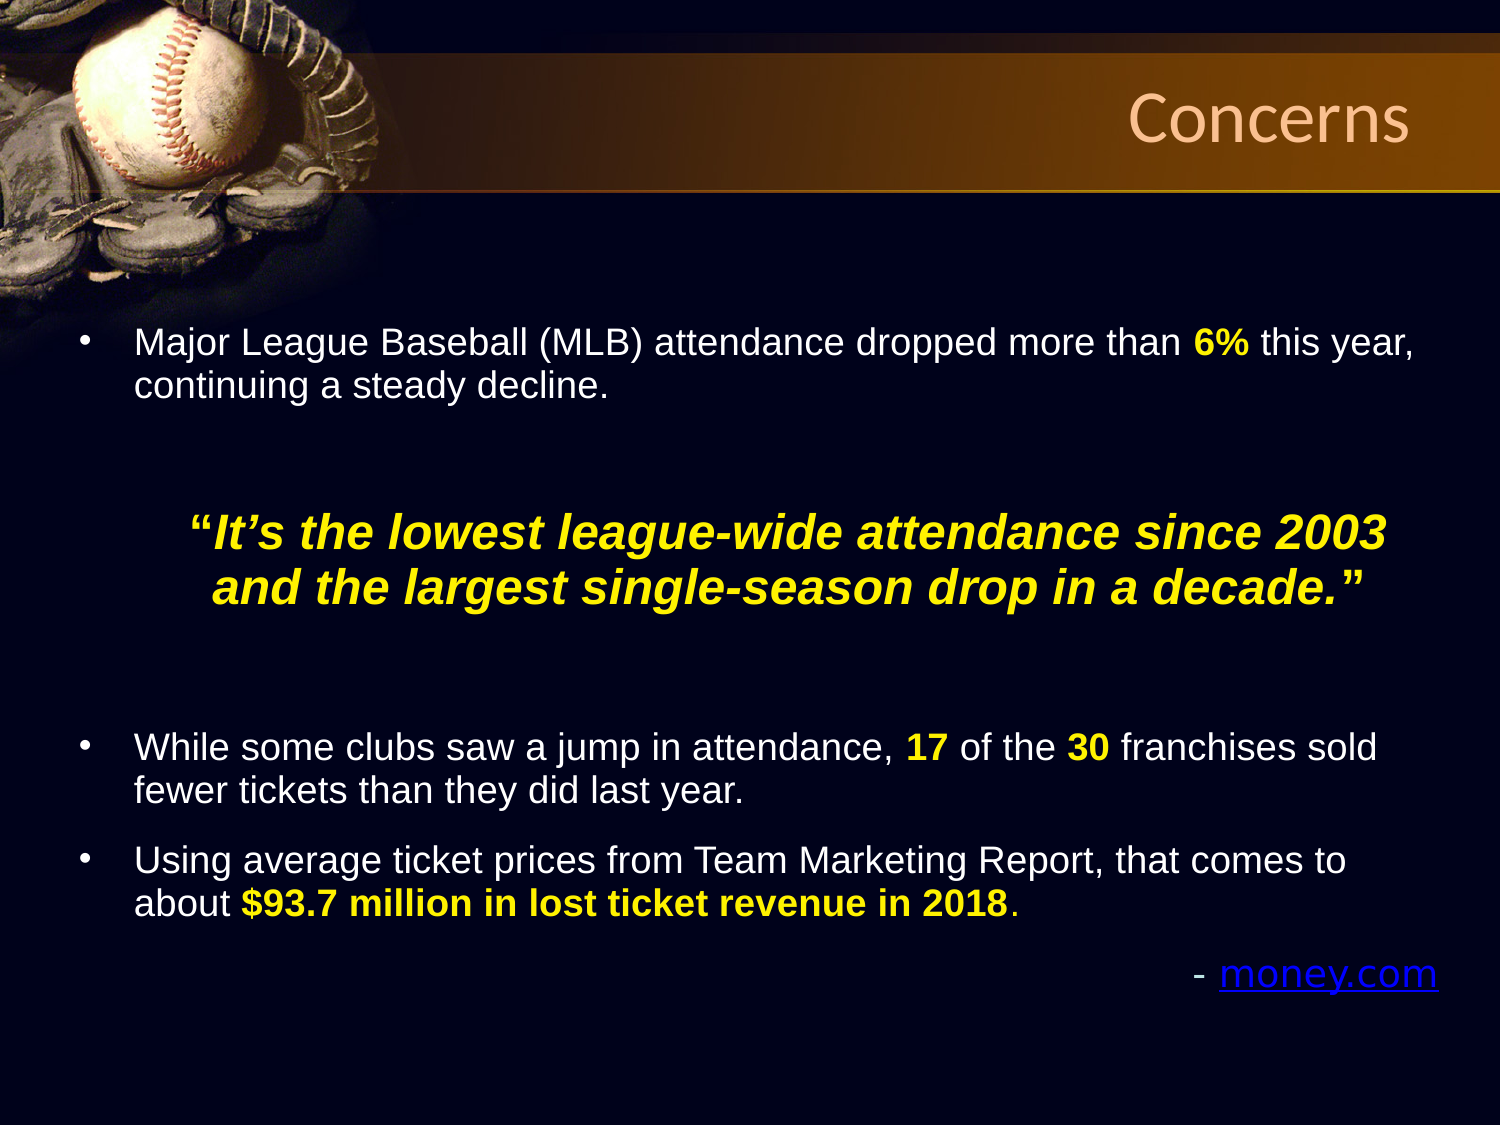

Concerns
Major League Baseball (MLB) attendance dropped more than 6% this year, continuing a steady decline.

“It’s the lowest league-wide attendance since 2003 and the largest single-season drop in a decade.”

While some clubs saw a jump in attendance, 17 of the 30 franchises sold fewer tickets than they did last year.
Using average ticket prices from Team Marketing Report, that comes to about $93.7 million in lost ticket revenue in 2018.
- money.com